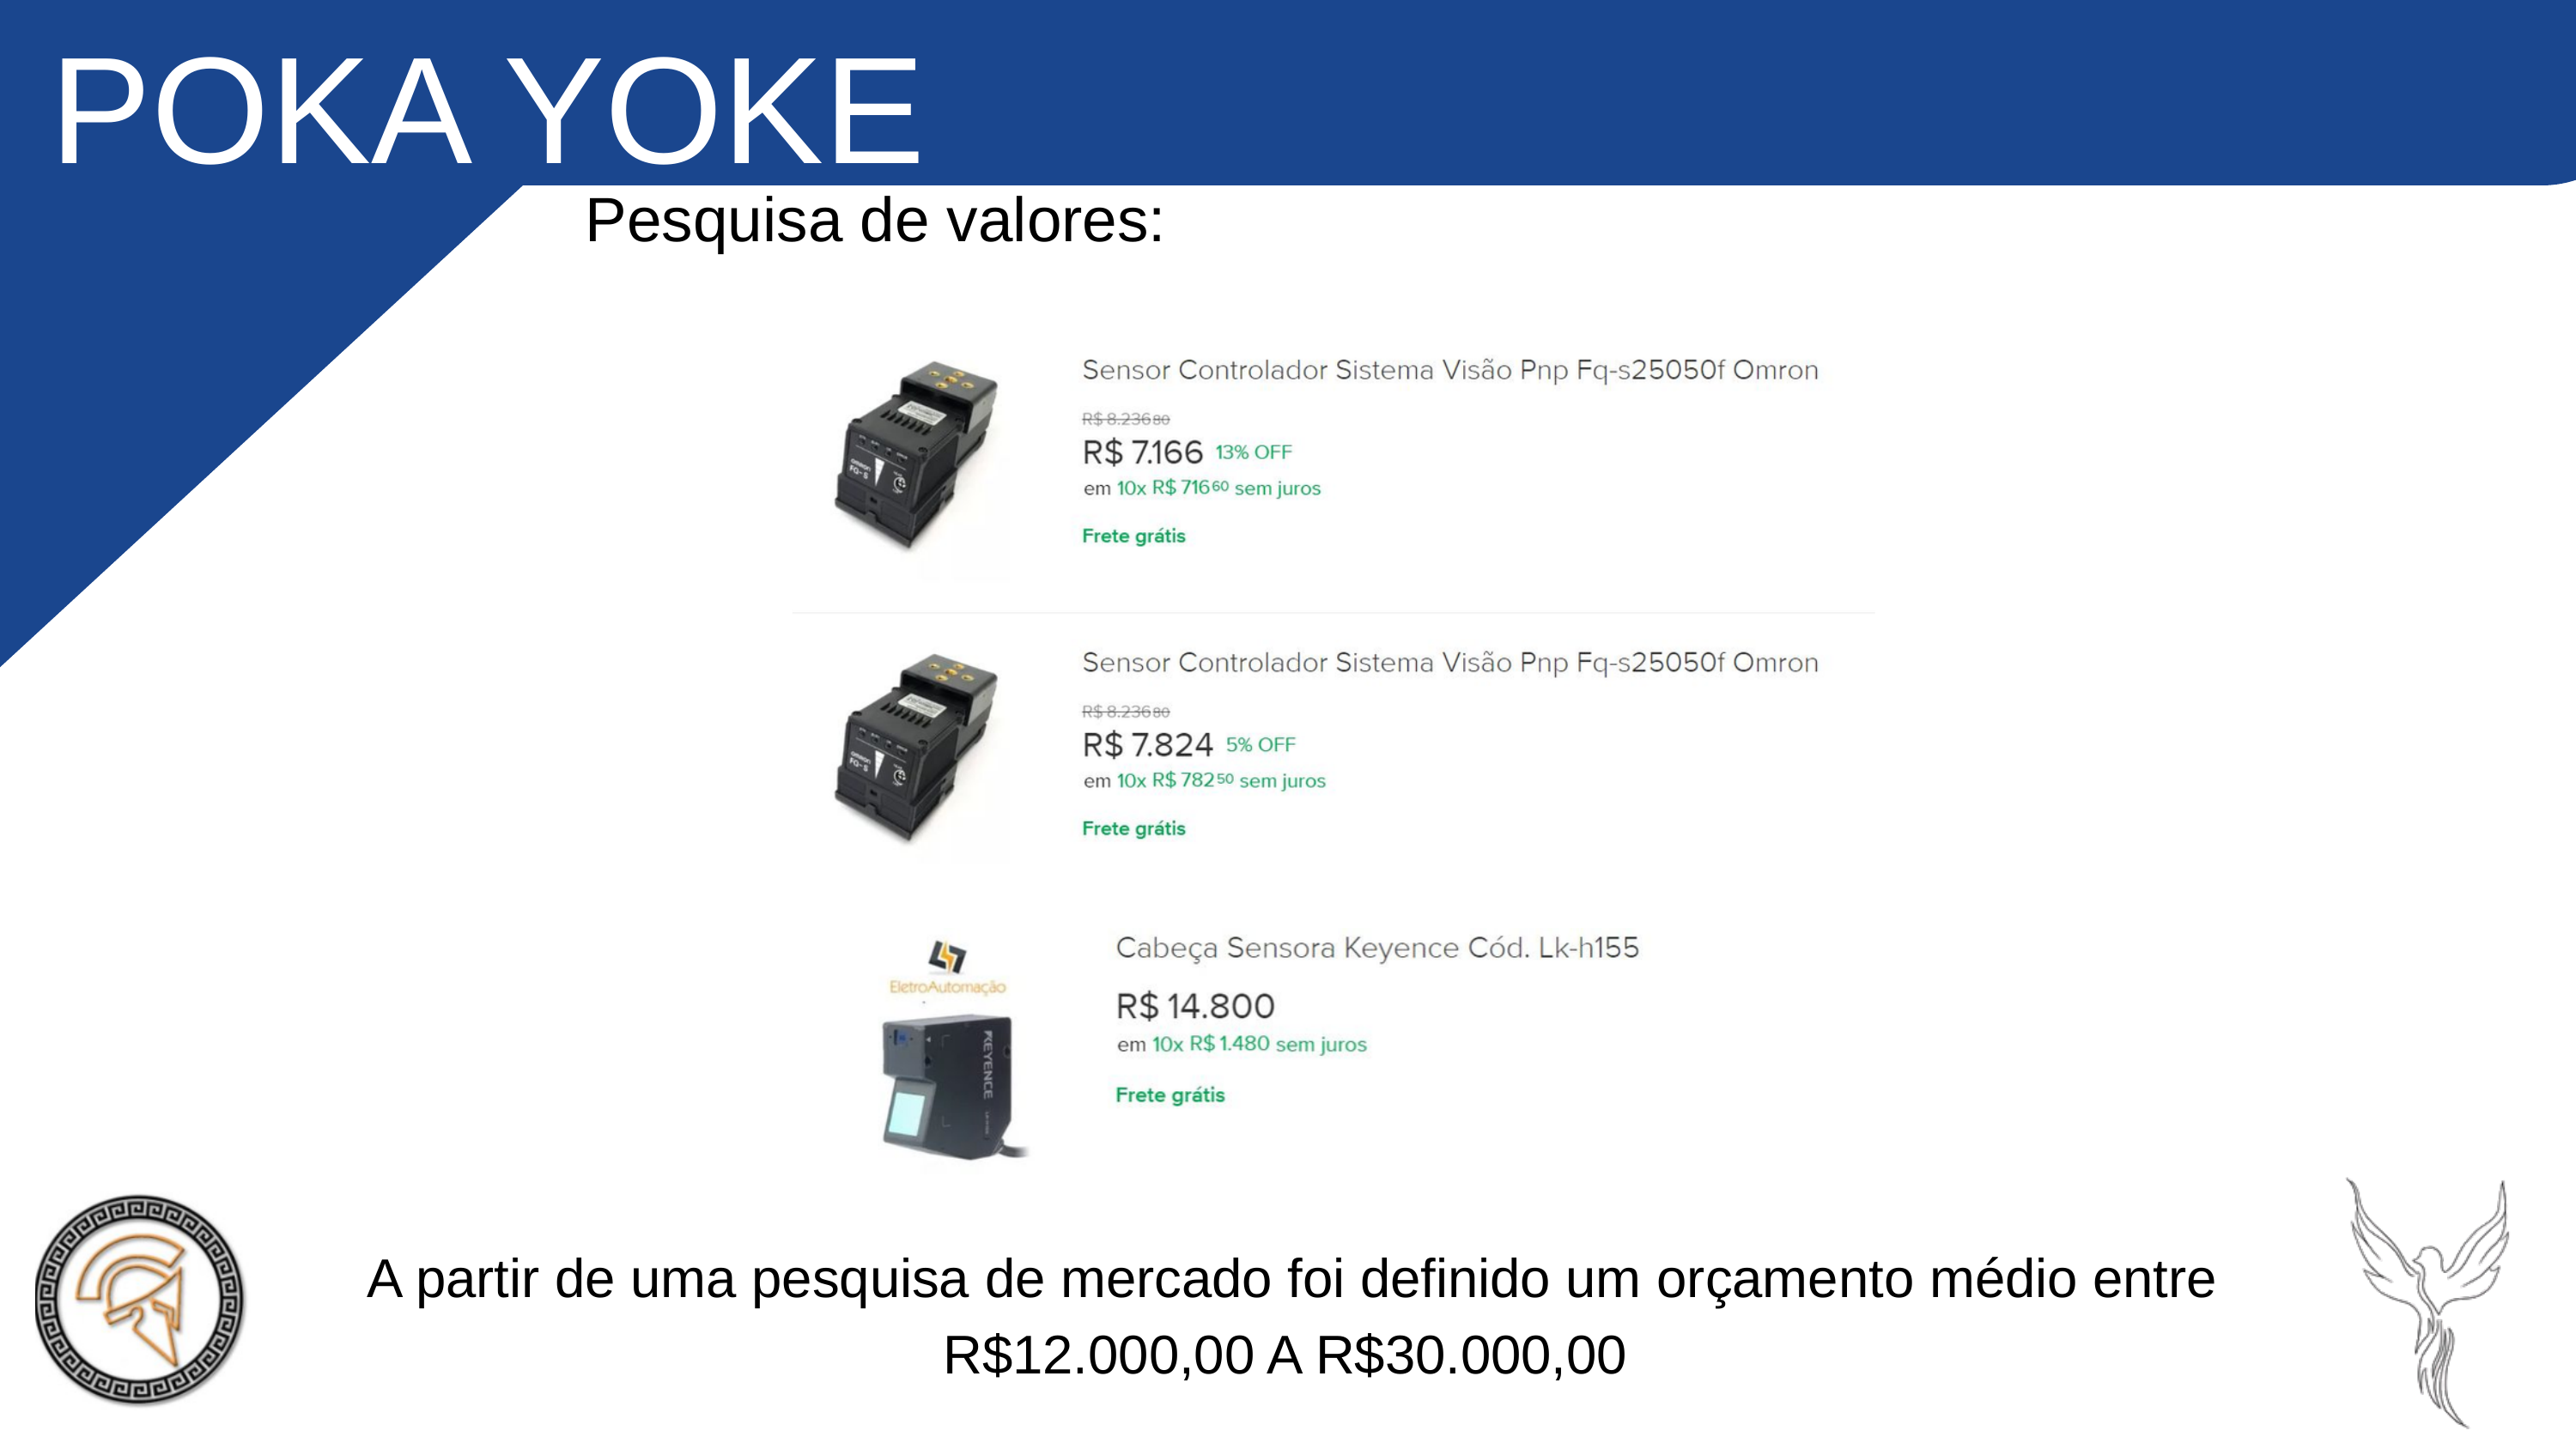

POKA YOKE
Pesquisa de valores:

A partir de uma pesquisa de mercado foi definido um orçamento médio entre R$12.000,00 A R$30.000,00